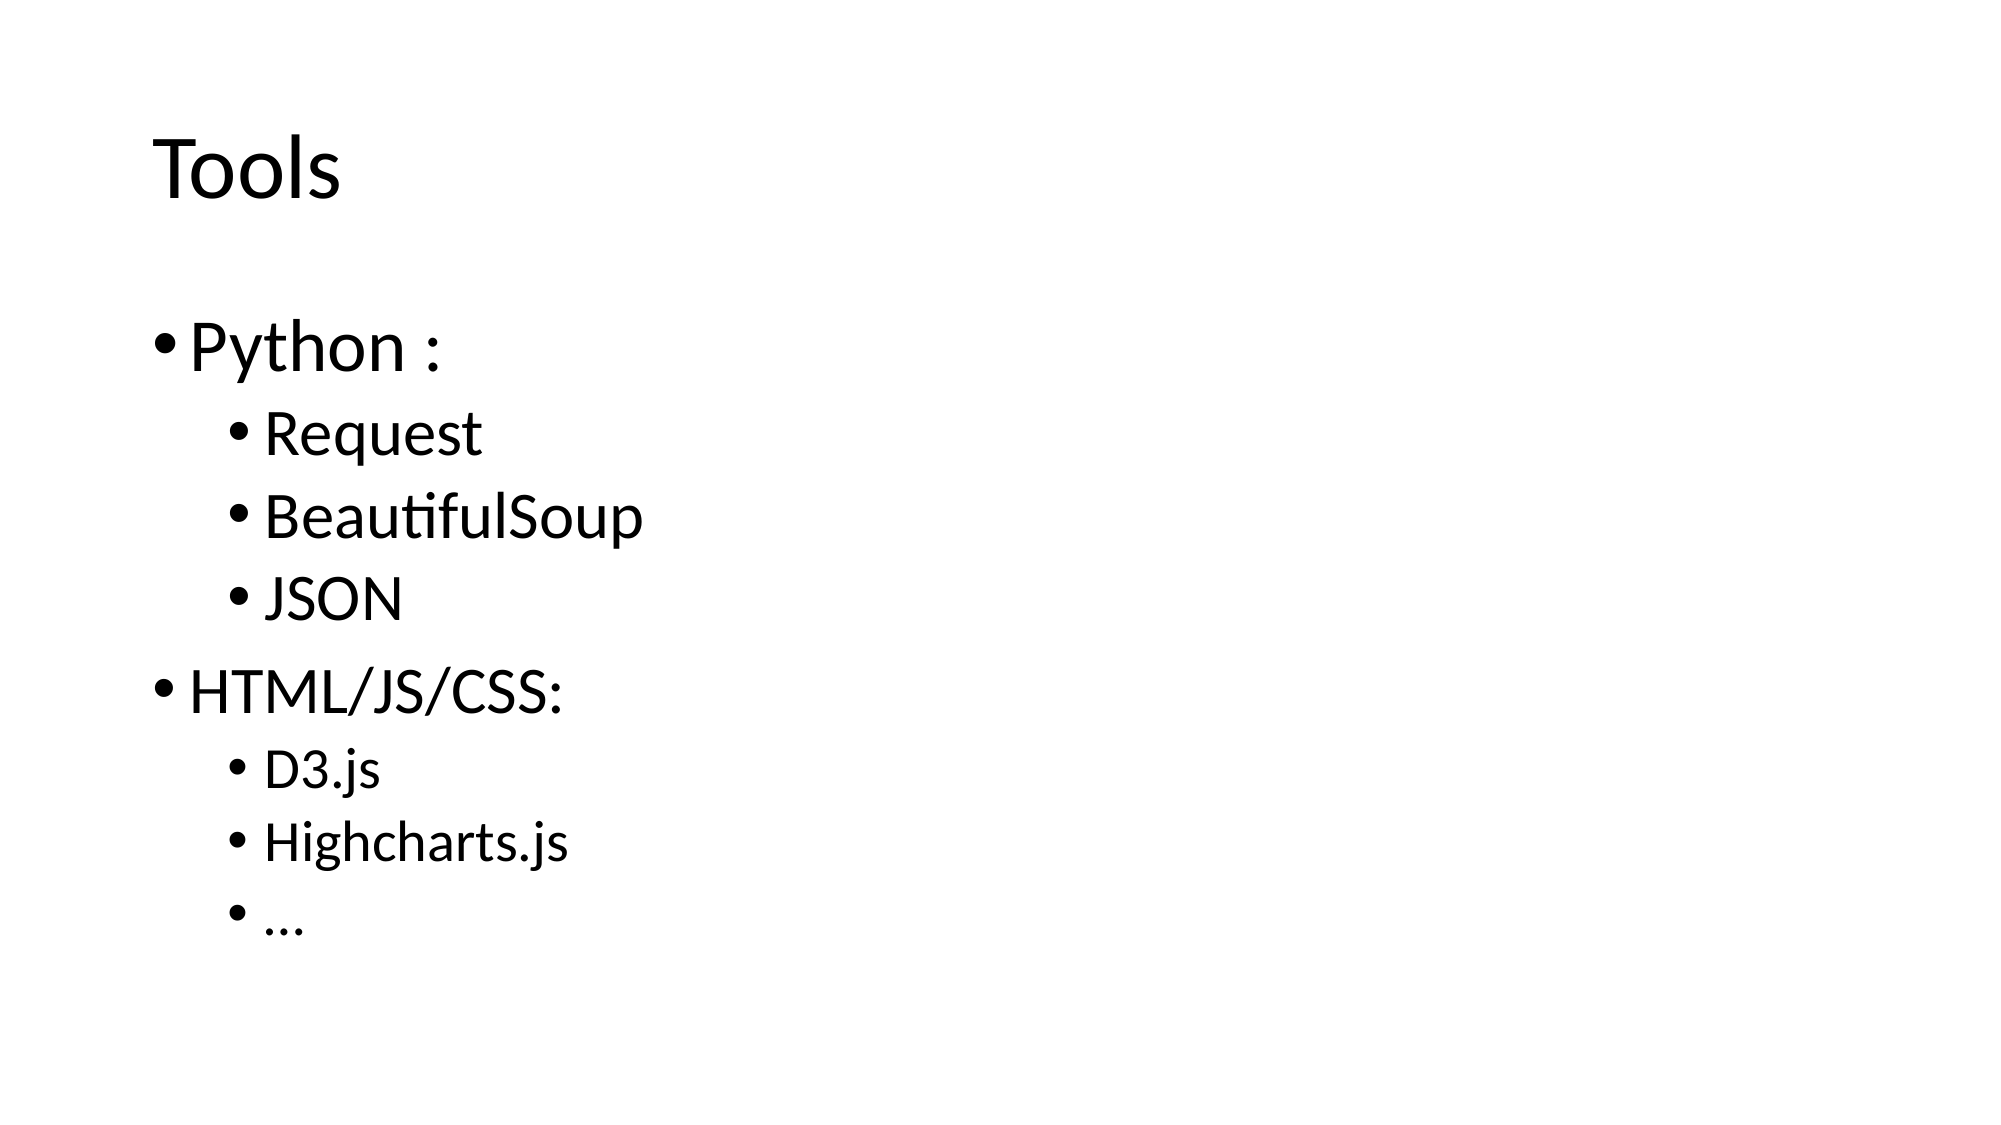

# Tools
Python :
Request
BeautifulSoup
JSON
HTML/JS/CSS:
D3.js
Highcharts.js
…